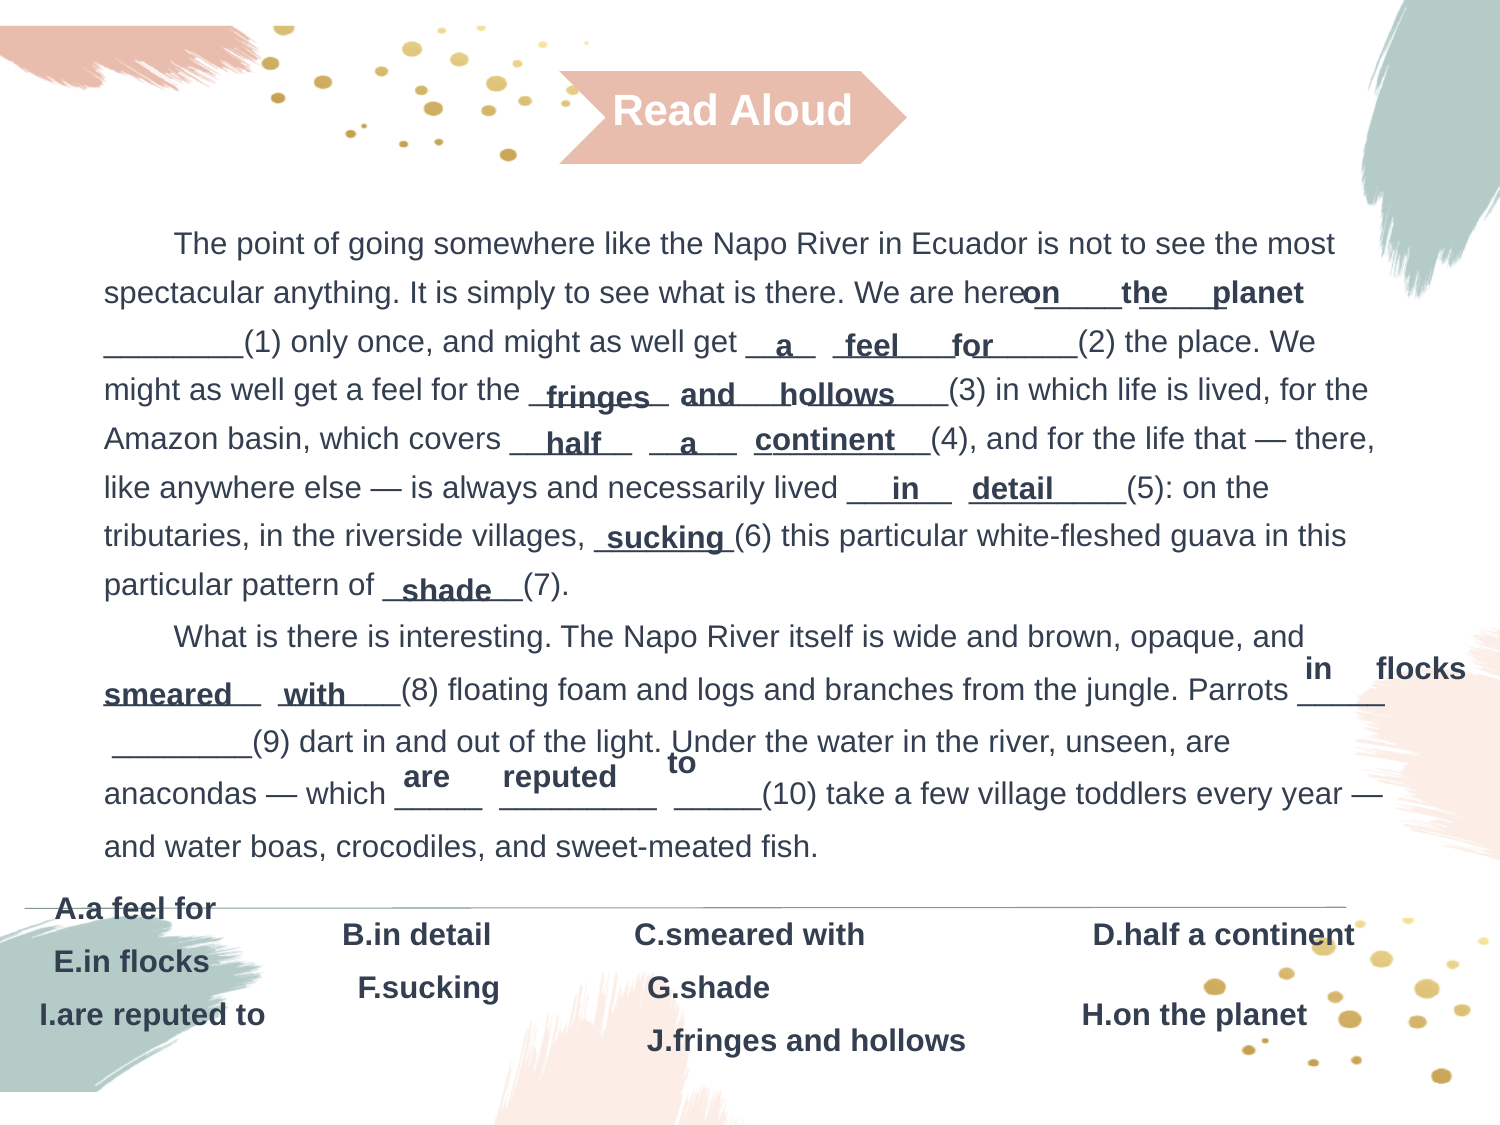

Read Aloud
        The point of going somewhere like the Napo River in Ecuador is not to see the most spectacular anything. It is simply to see what is there. We are here _____  _____  ________(1) only once, and might as well get ____  _______  ______(2) the place. We might as well get a feel for the ________  ______  ________(3) in which life is lived, for the Amazon basin, which covers _______  _____  __________(4), and for the life that — there, like anywhere else — is always and necessarily lived ______  _________(5): on the tributaries, in the riverside villages, ________(6) this particular white-fleshed guava in this particular pattern of ________(7).
        What is there is interesting. The Napo River itself is wide and brown, opaque, and _________  _______(8) floating foam and logs and branches from the jungle. Parrots _____  ________(9) dart in and out of the light. Under the water in the river, unseen, are anacondas — which _____  _________  _____(10) take a few village toddlers every year — and water boas, crocodiles, and sweet-meated fish.
on       the     planet
a      feel      for
and     hollows
fringes
continent
half         a
in      detail
sucking
shade
in     flocks
smeared
with
to
are      reputed
A.a feel for
B.in detail
C.smeared with
D.half a continent
E.in flocks
F.sucking
G.shade
I.are reputed to
H.on the planet
J.fringes and hollows